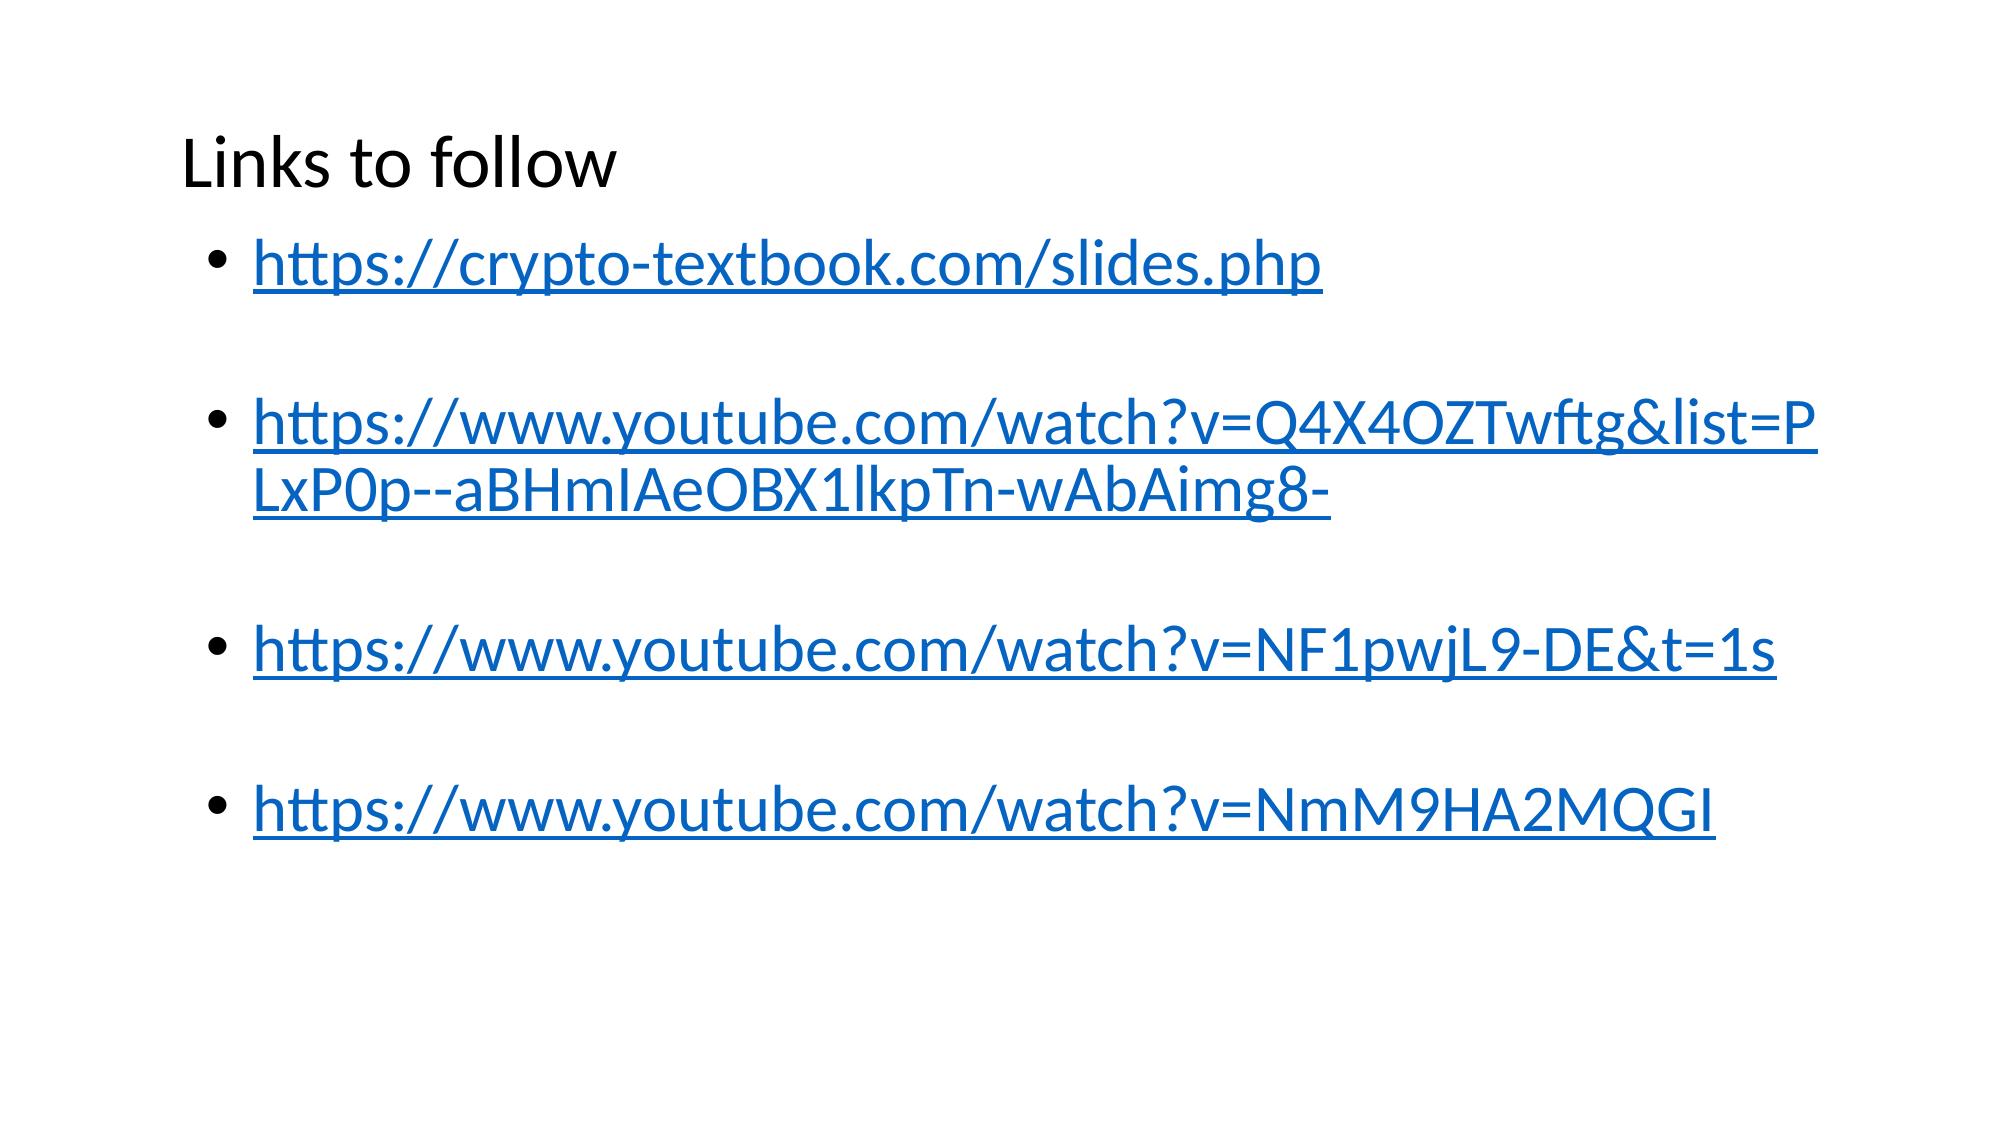

Links to follow
https://crypto-textbook.com/slides.php

https://www.youtube.com/watch?v=Q4X4OZTwftg&list=PLxP0p--aBHmIAeOBX1lkpTn-wAbAimg8-

https://www.youtube.com/watch?v=NF1pwjL9-DE&t=1s

https://www.youtube.com/watch?v=NmM9HA2MQGI